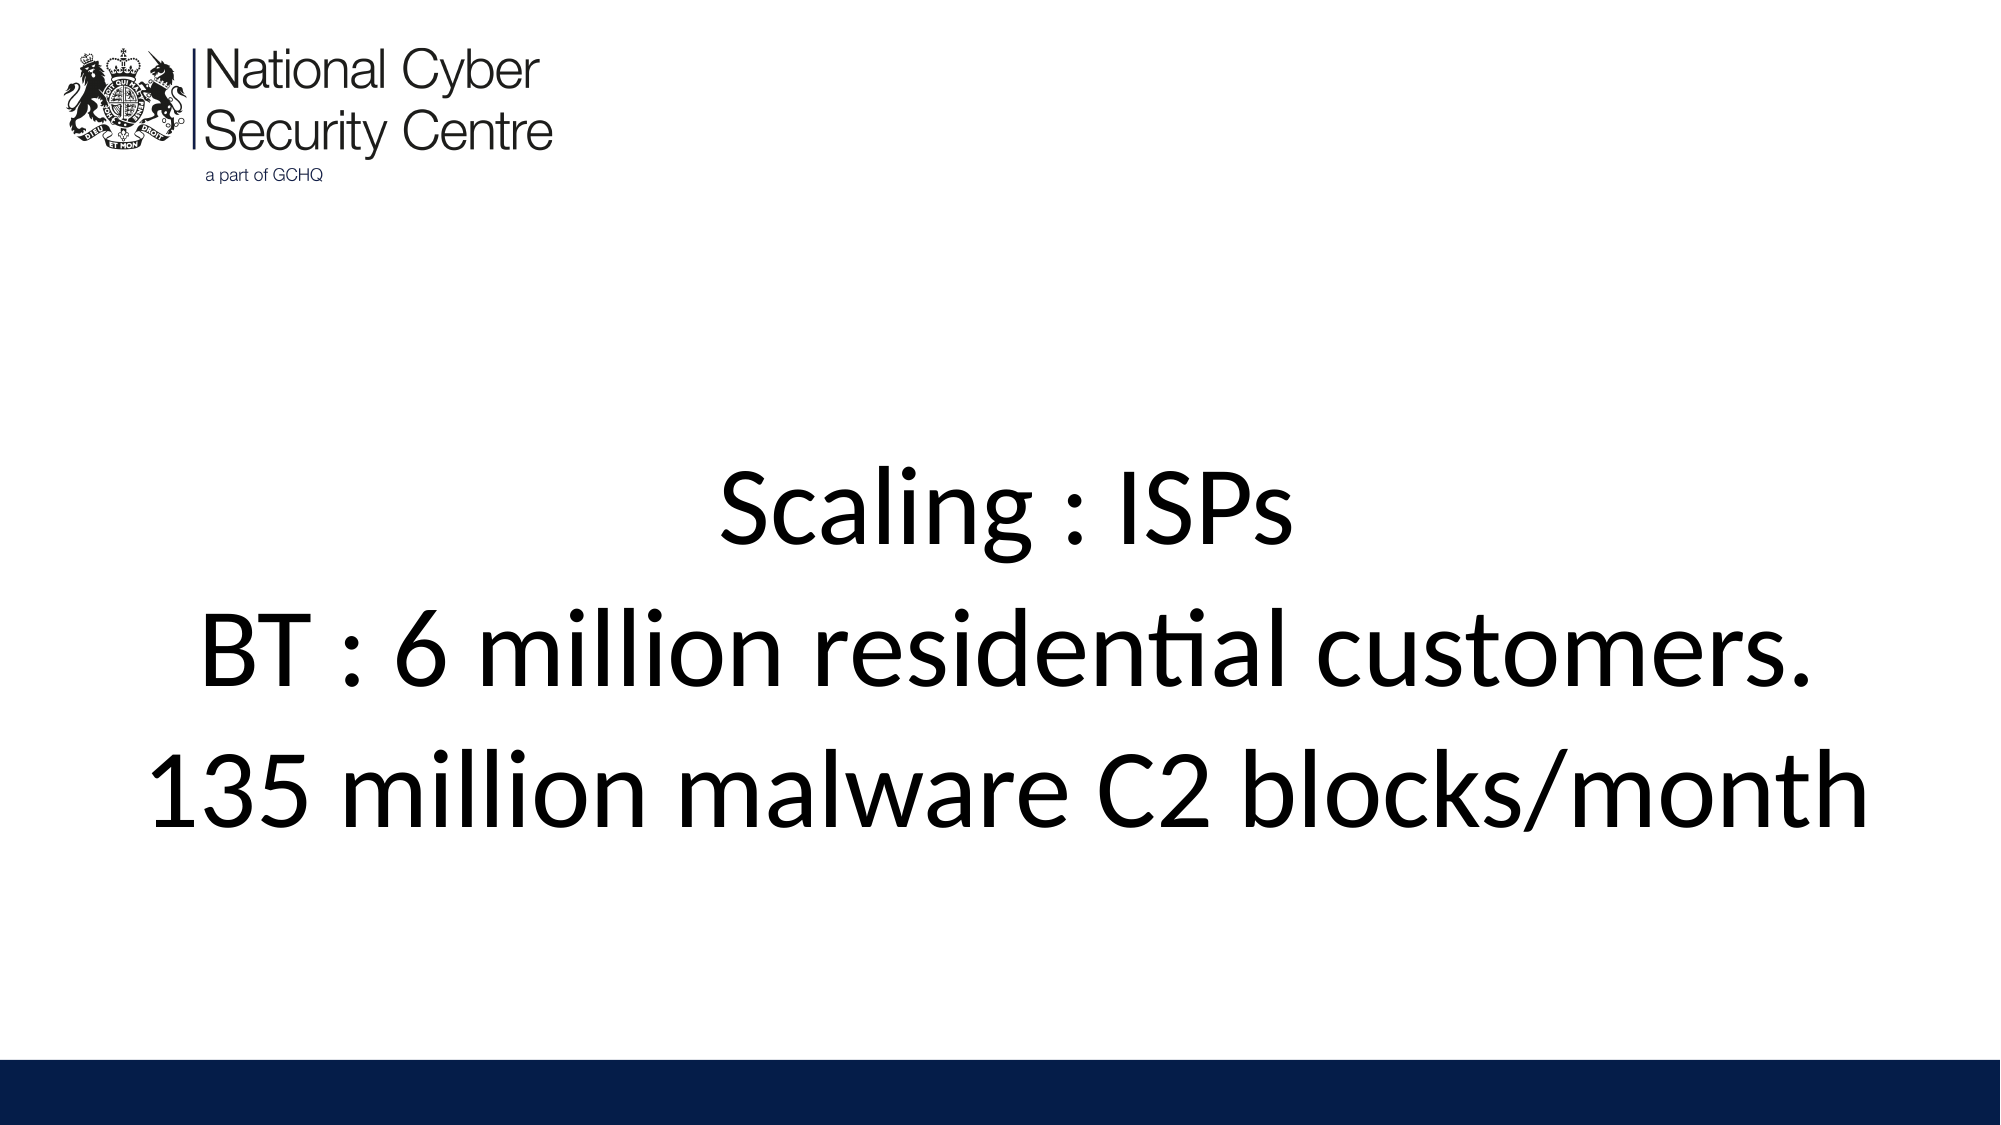

#

Scaling : ISPs
BT : 6 million residential customers.
135 million malware C2 blocks/month